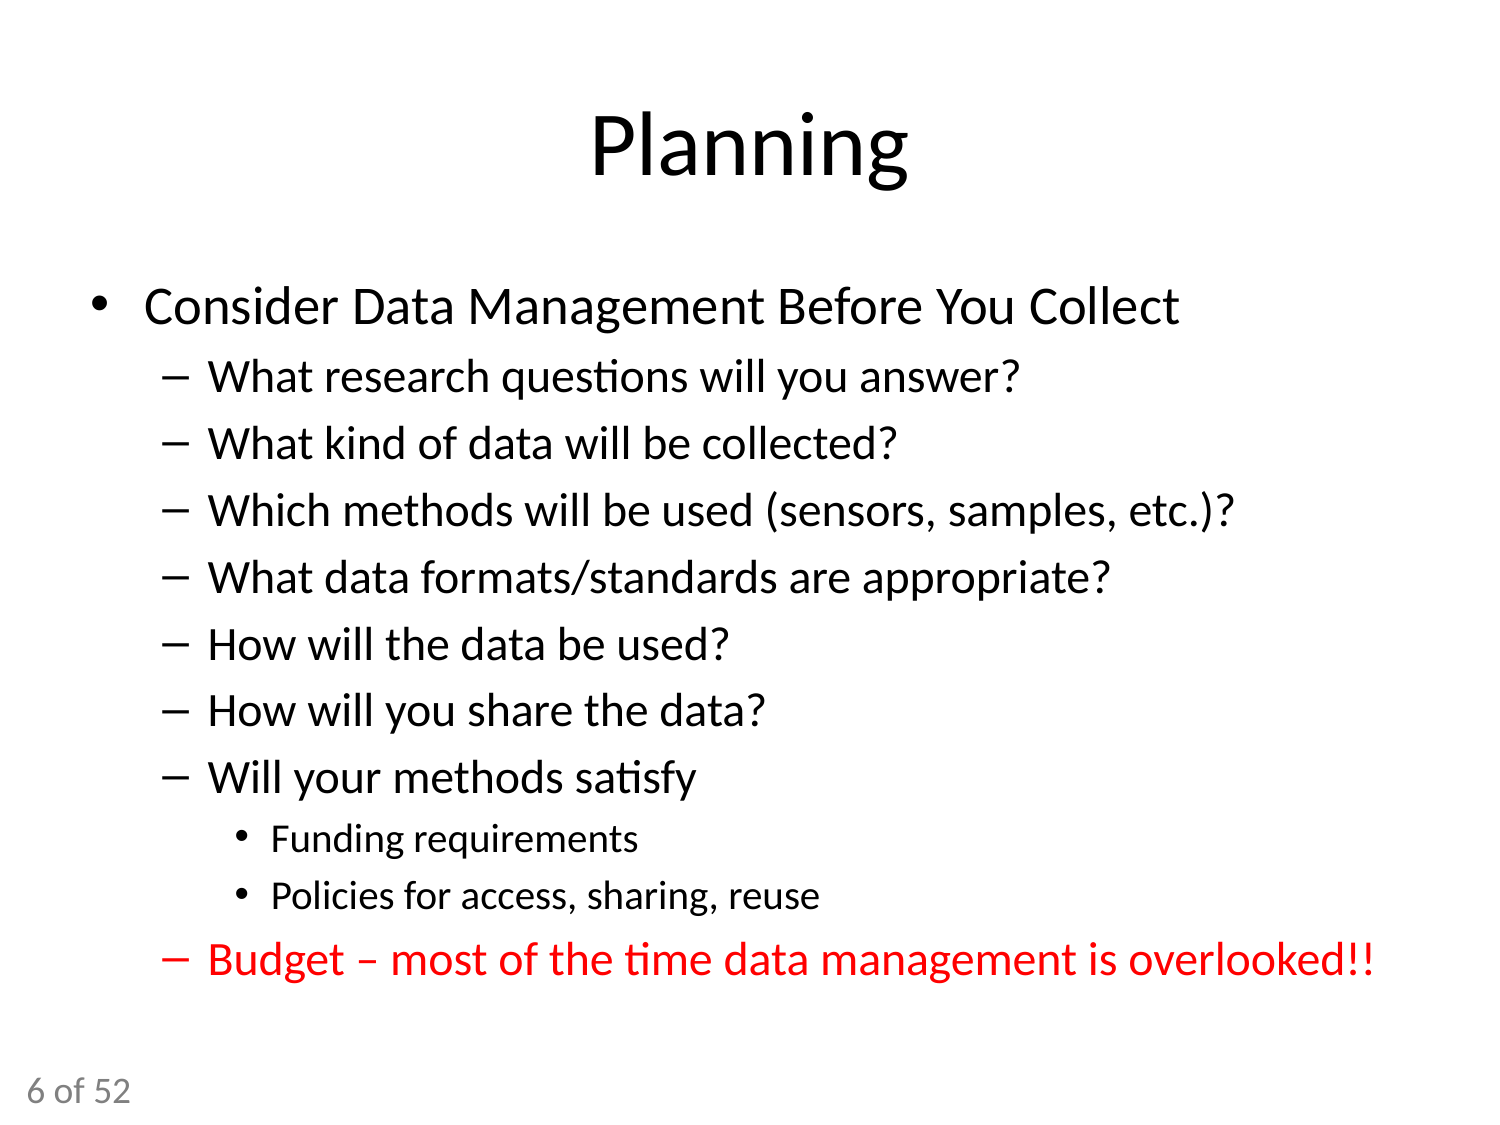

# Planning
Consider Data Management Before You Collect
What research questions will you answer?
What kind of data will be collected?
Which methods will be used (sensors, samples, etc.)?
What data formats/standards are appropriate?
How will the data be used?
How will you share the data?
Will your methods satisfy
Funding requirements
Policies for access, sharing, reuse
Budget – most of the time data management is overlooked!!